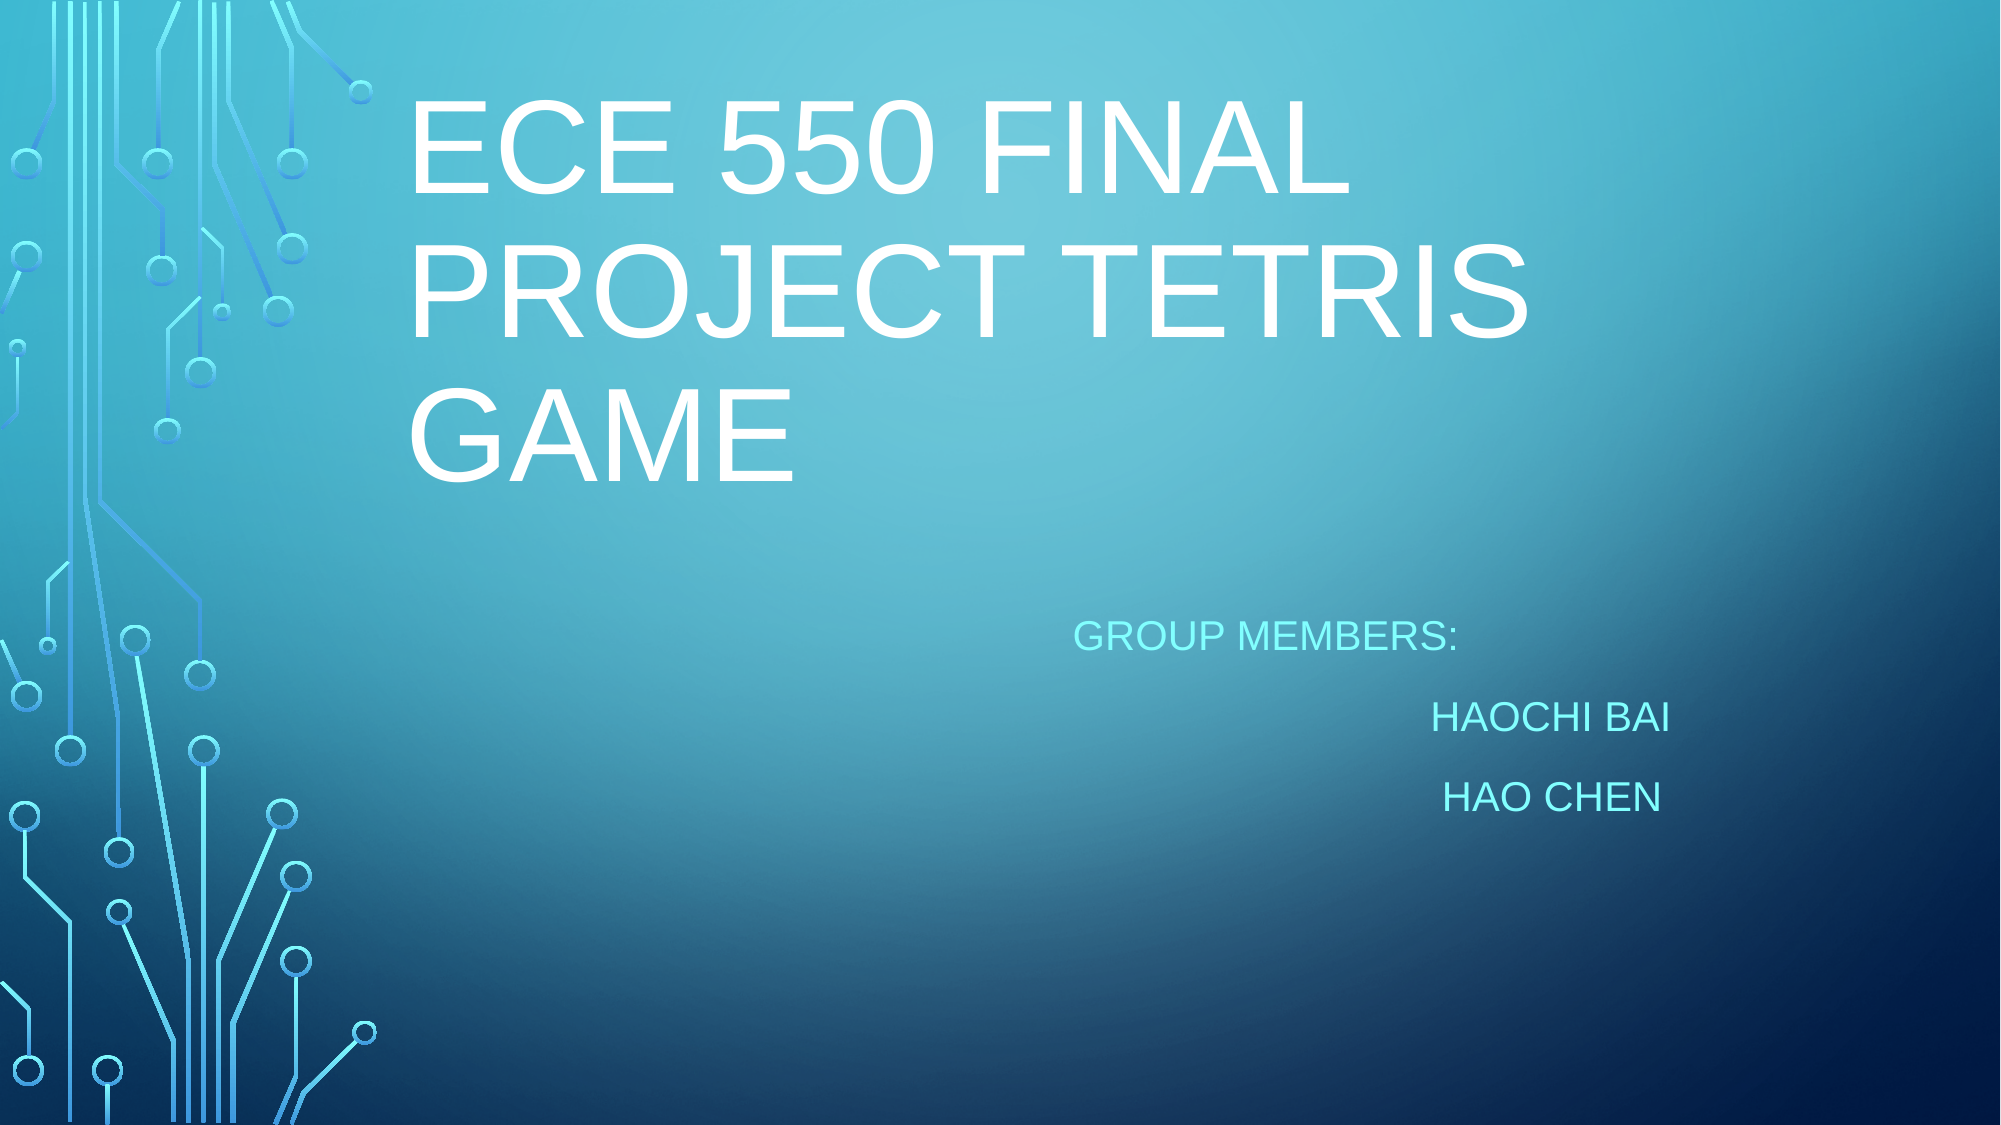

# ECE 550 Final project Tetris Game
					Group Members:
							     HAOCHI BAI
							      Hao Chen